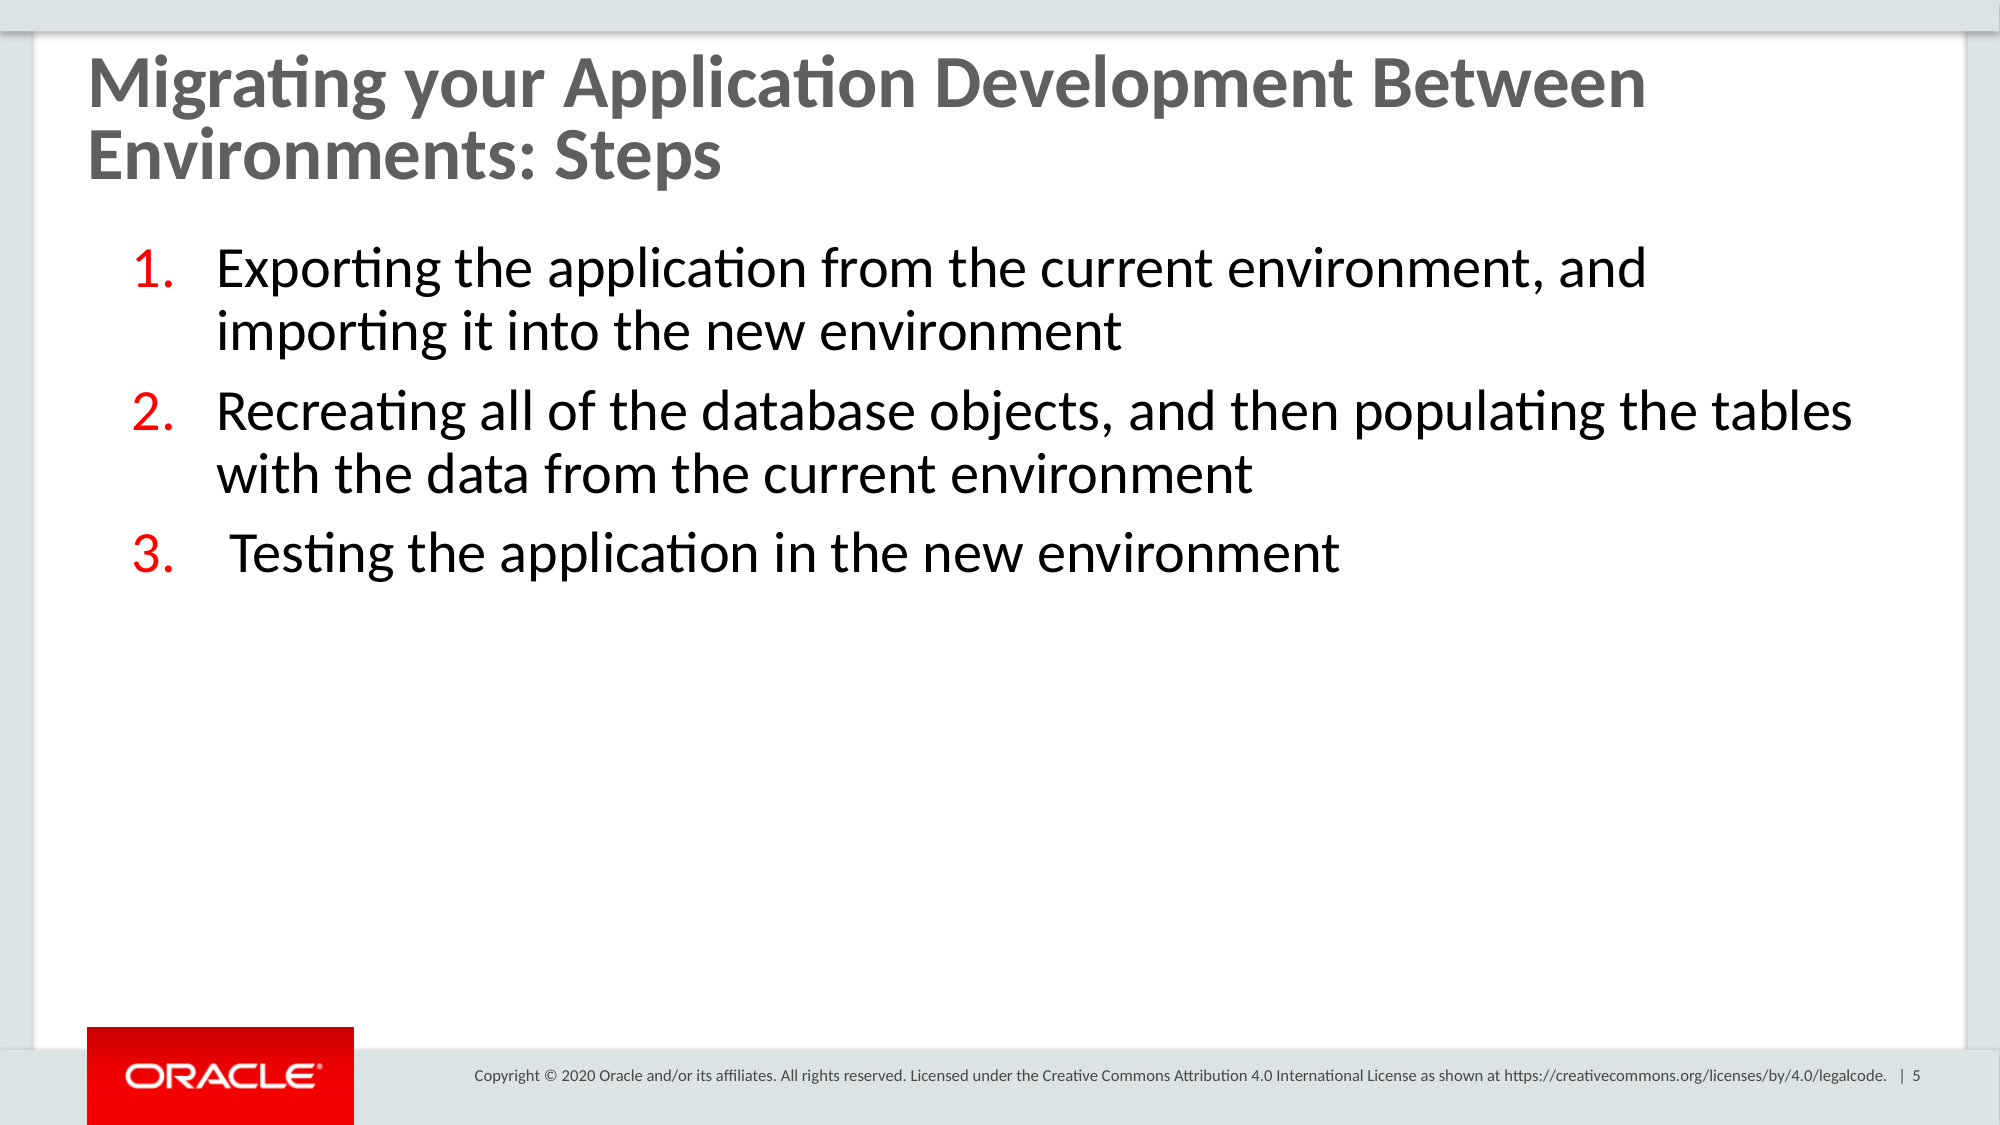

Migrating your Application Development Between Environments: Steps
Exporting the application from the current environment, and importing it into the new environment
Recreating all of the database objects, and then populating the tables with the data from the current environment
 Testing the application in the new environment